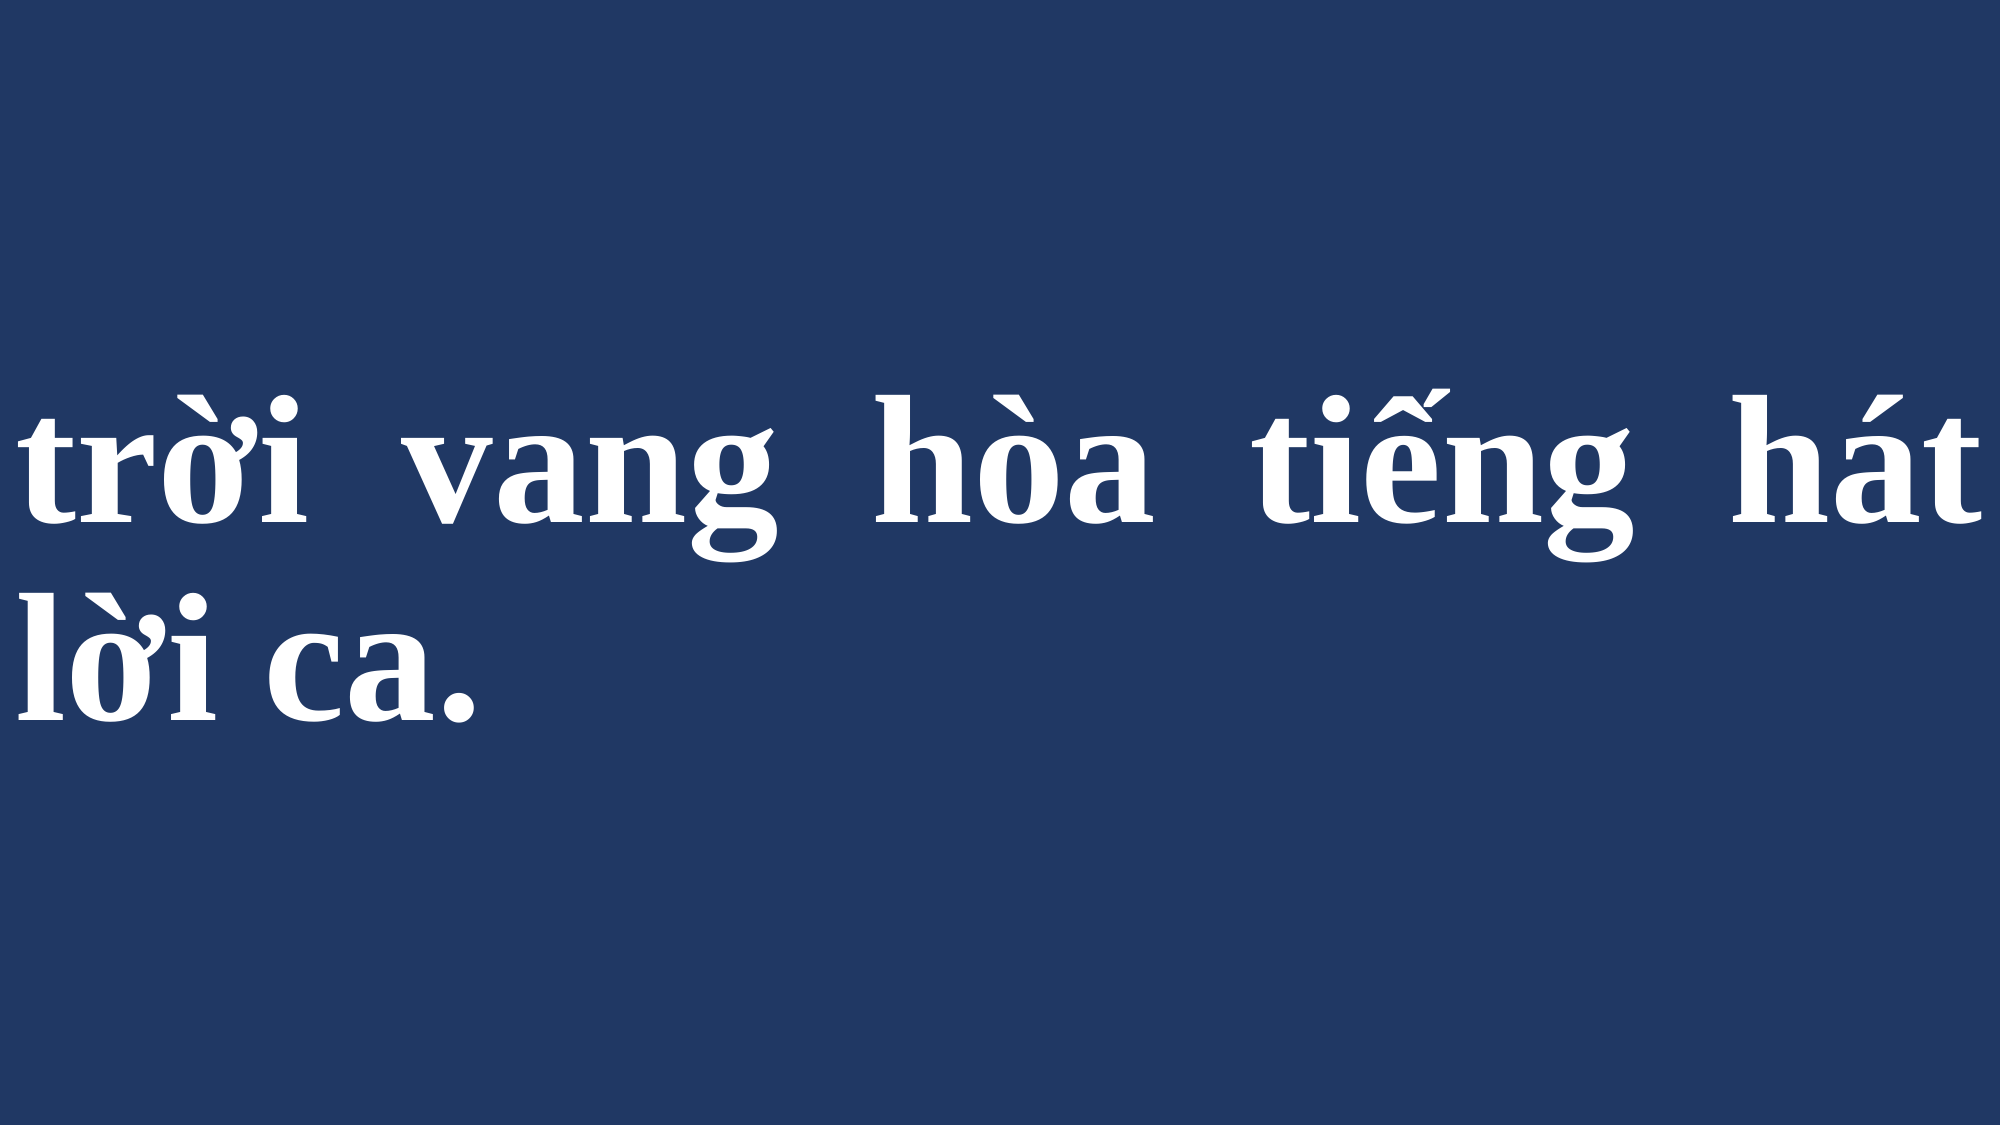

# trời vang hòa tiếng hát lời ca.